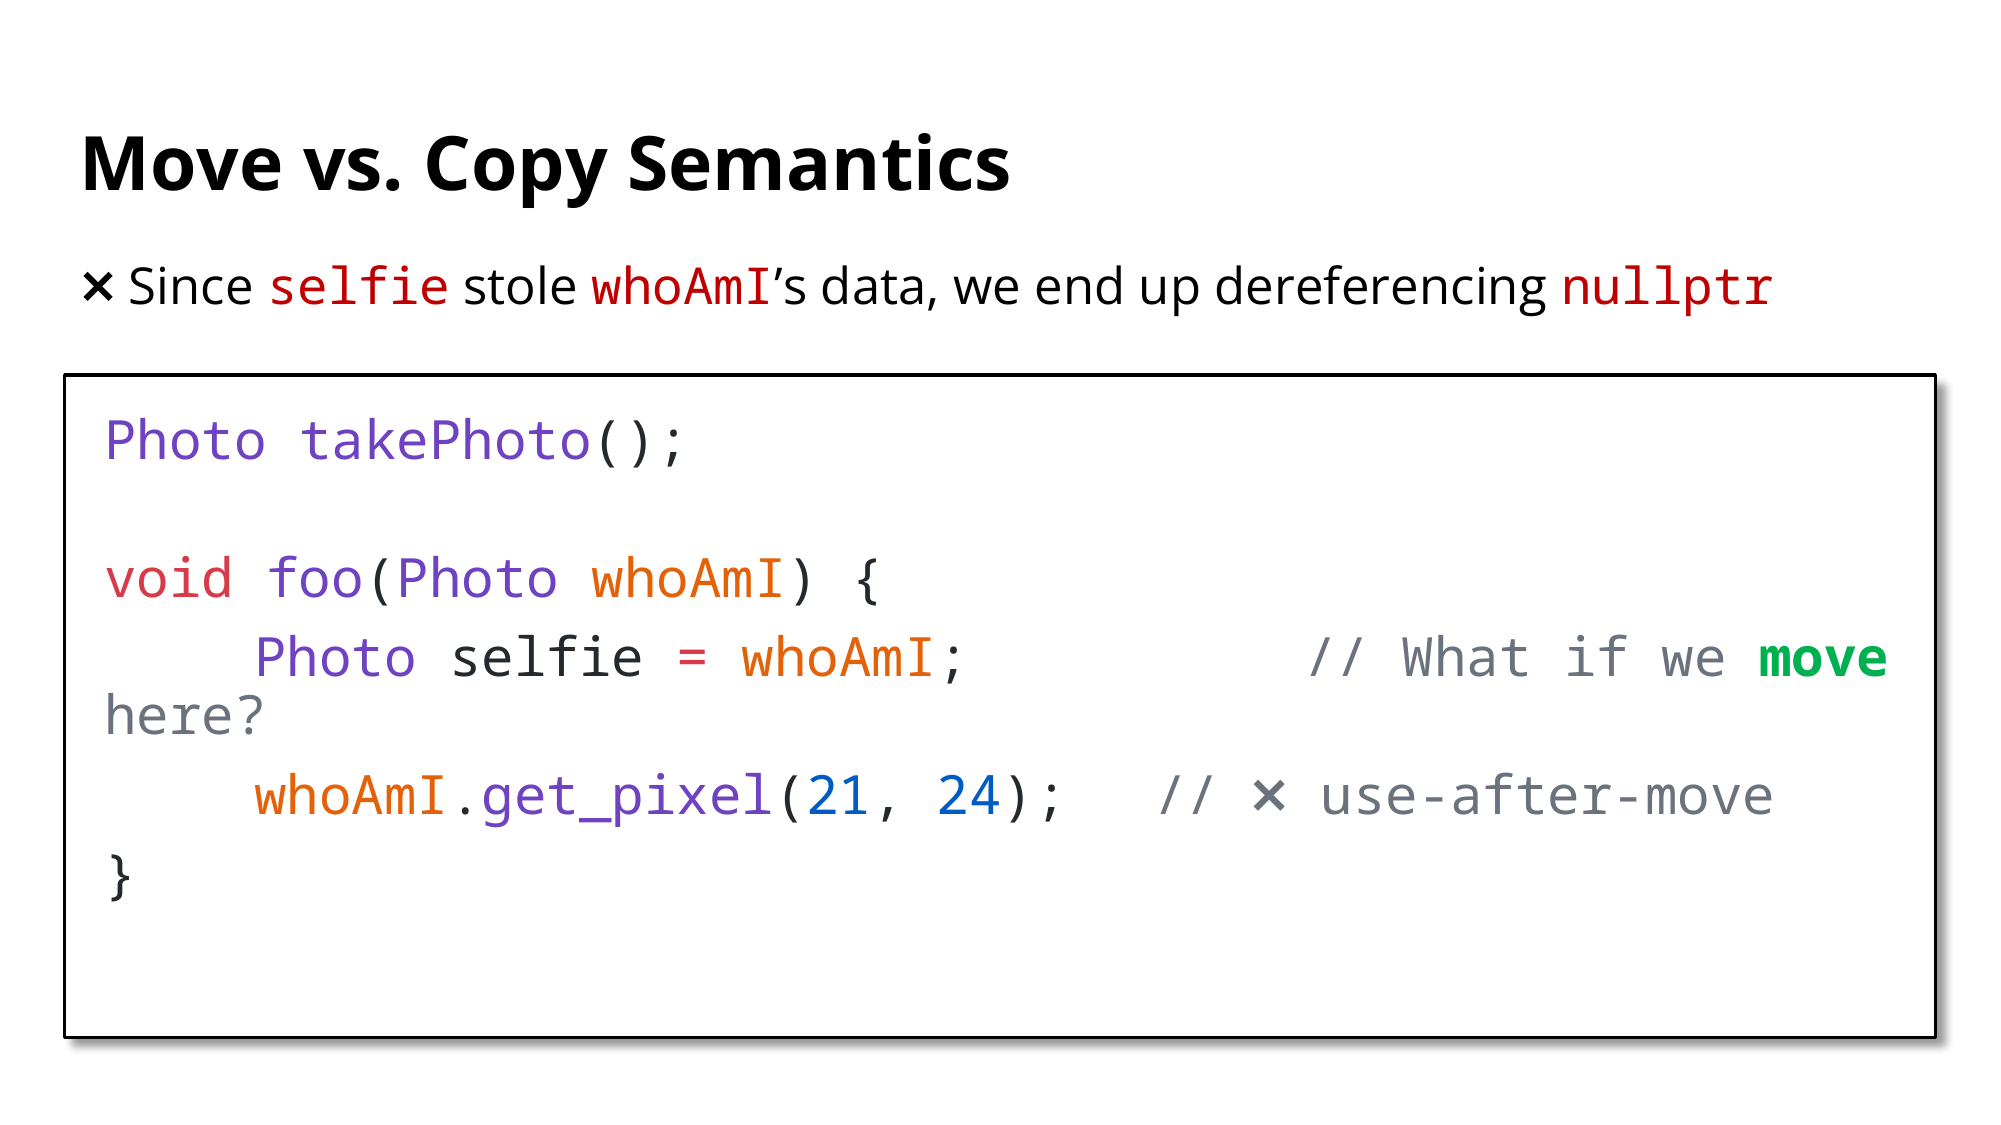

# Move vs. Copy Semantics
❌ Since selfie stole whoAmI’s data, we end up dereferencing nullptr
Photo takePhoto();
void foo(Photo whoAmI) {
	Photo selfie = whoAmI; 			// What if we move here?
	whoAmI.get_pixel(21, 24); 	// ❌ use-after-move
}